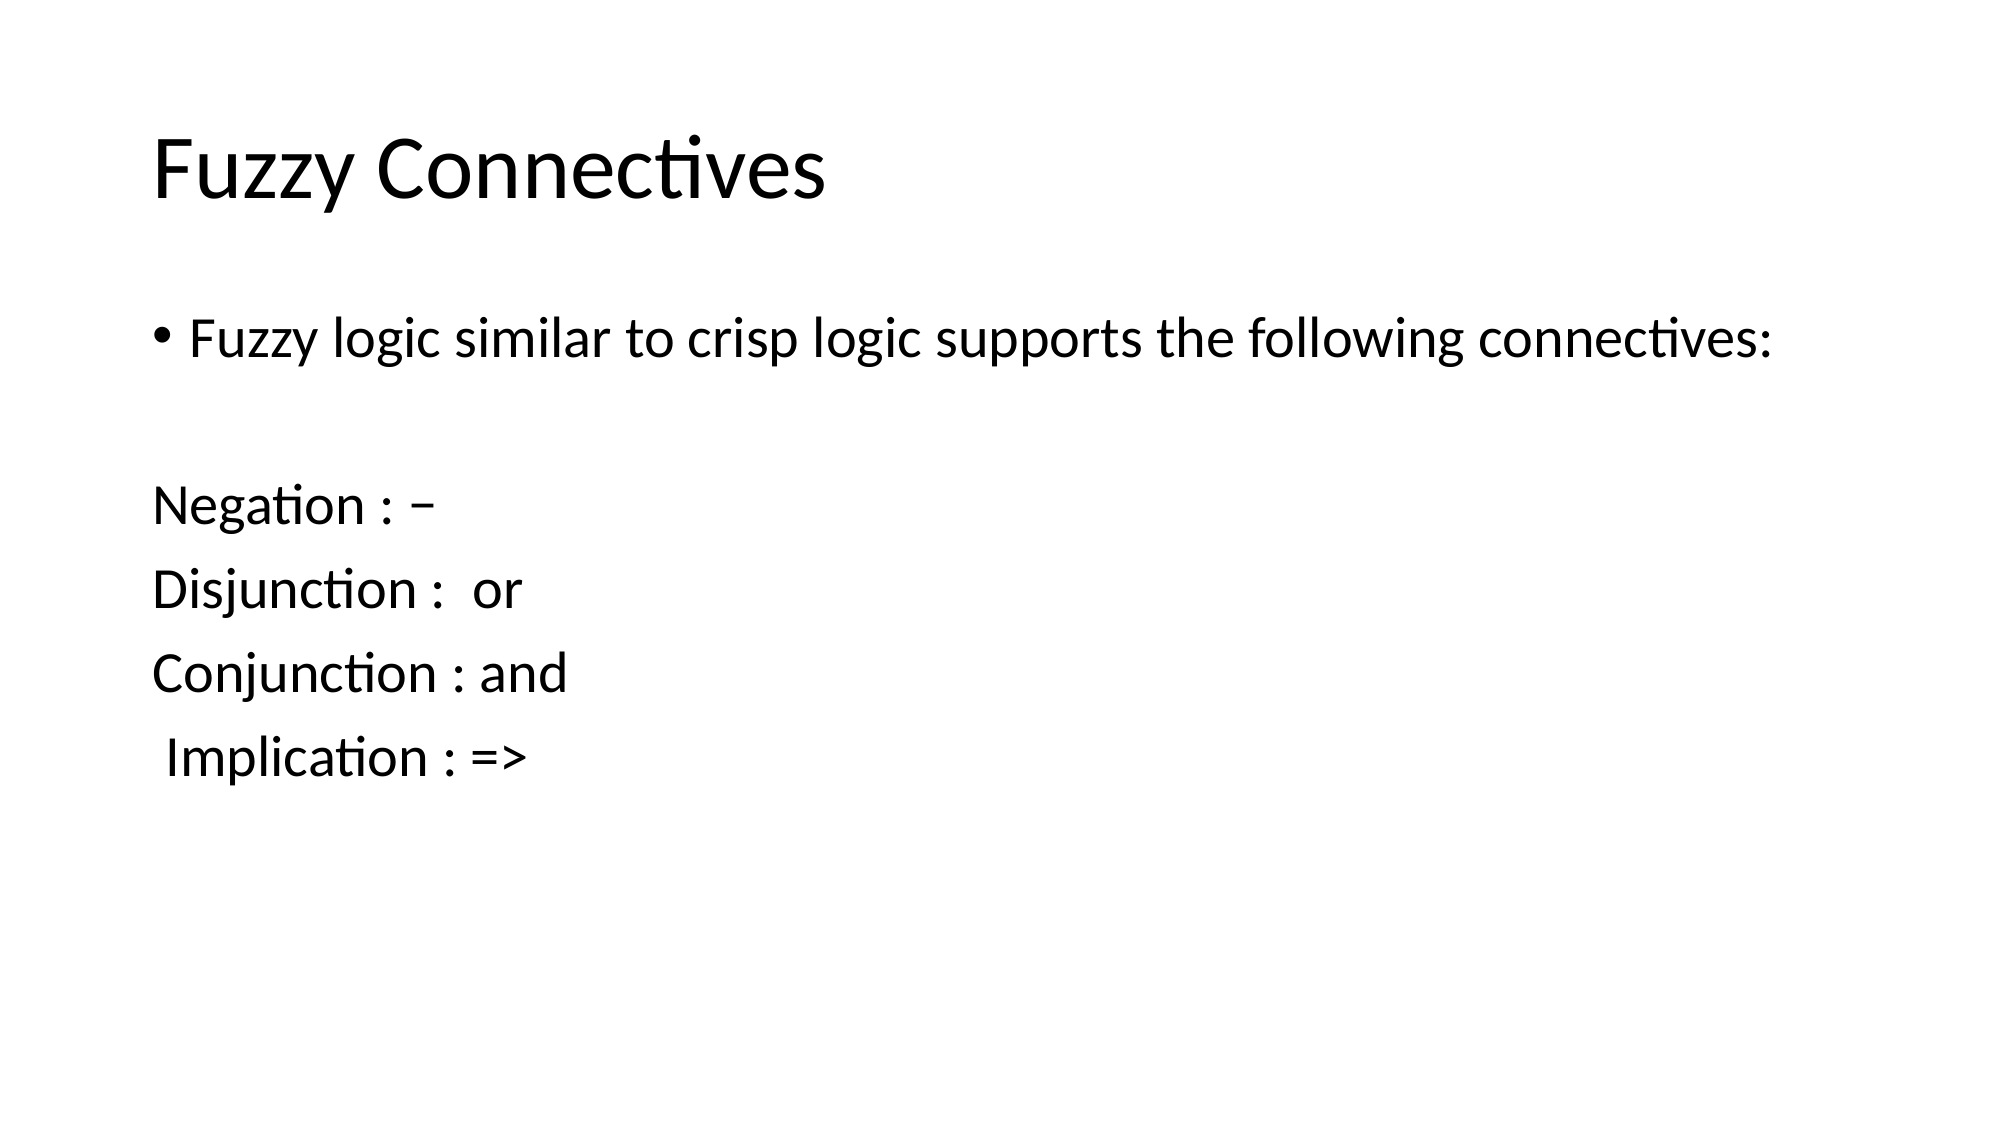

# Fuzzy Connectives
Fuzzy logic similar to crisp logic supports the following connectives:

Negation : −
Disjunction :  or
Conjunction : and
 Implication : =>